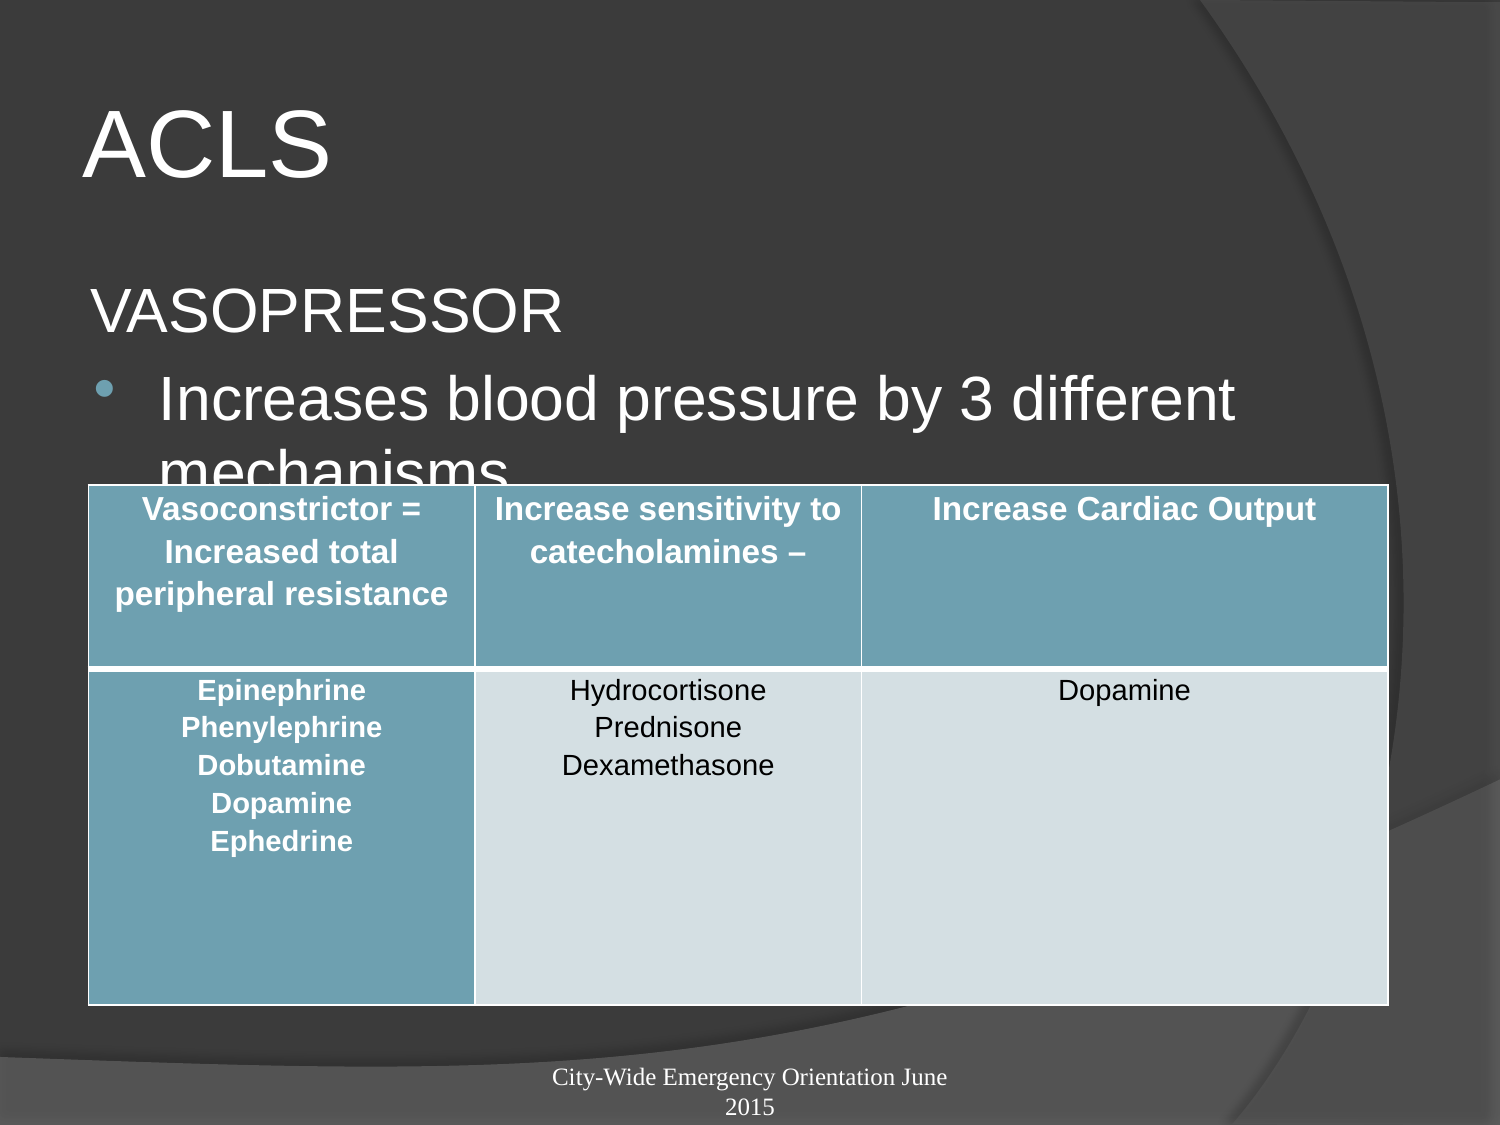

# ACLS
VASOPRESSOR
Increases blood pressure by 3 different mechanisms

| Vasoconstrictor = Increased total peripheral resistance | Increase sensitivity to catecholamines – | Increase Cardiac Output |
| --- | --- | --- |
| Epinephrine Phenylephrine Dobutamine Dopamine Ephedrine | Hydrocortisone Prednisone Dexamethasone | Dopamine |
City-Wide Emergency Orientation June 2015